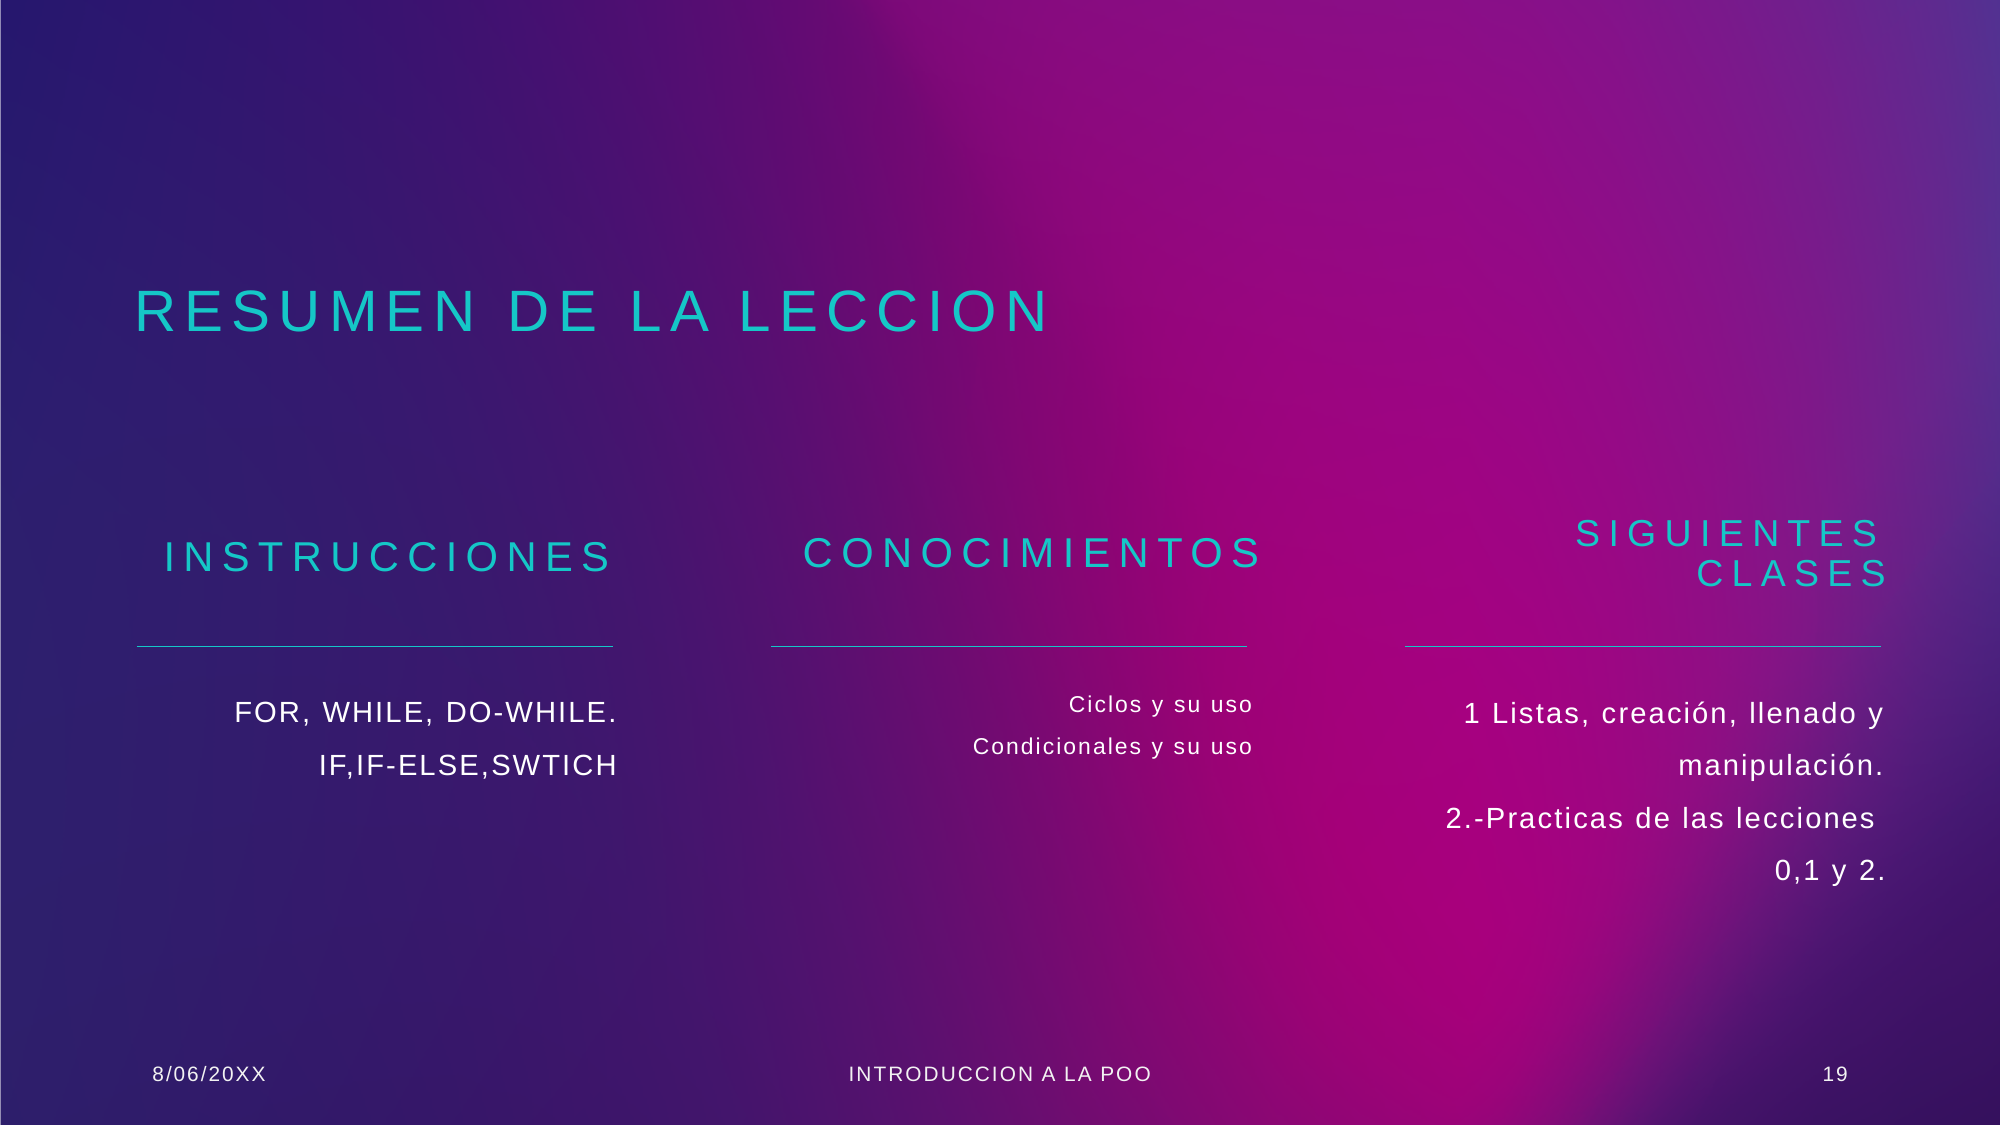

# RESUMEN DE LA LECCION
SiguienteS claseS
Conocimientos
instrucciones
FOR, WHILE, DO-WHILE.
IF,IF-ELSE,SWTICH
Ciclos y su uso
Condicionales y su uso
​
1 Listas, creación, llenado y manipulación.​
2.-Practicas de las lecciones
0,1 y 2.
8/06/20XX
INTRODUCCION A LA POO
19